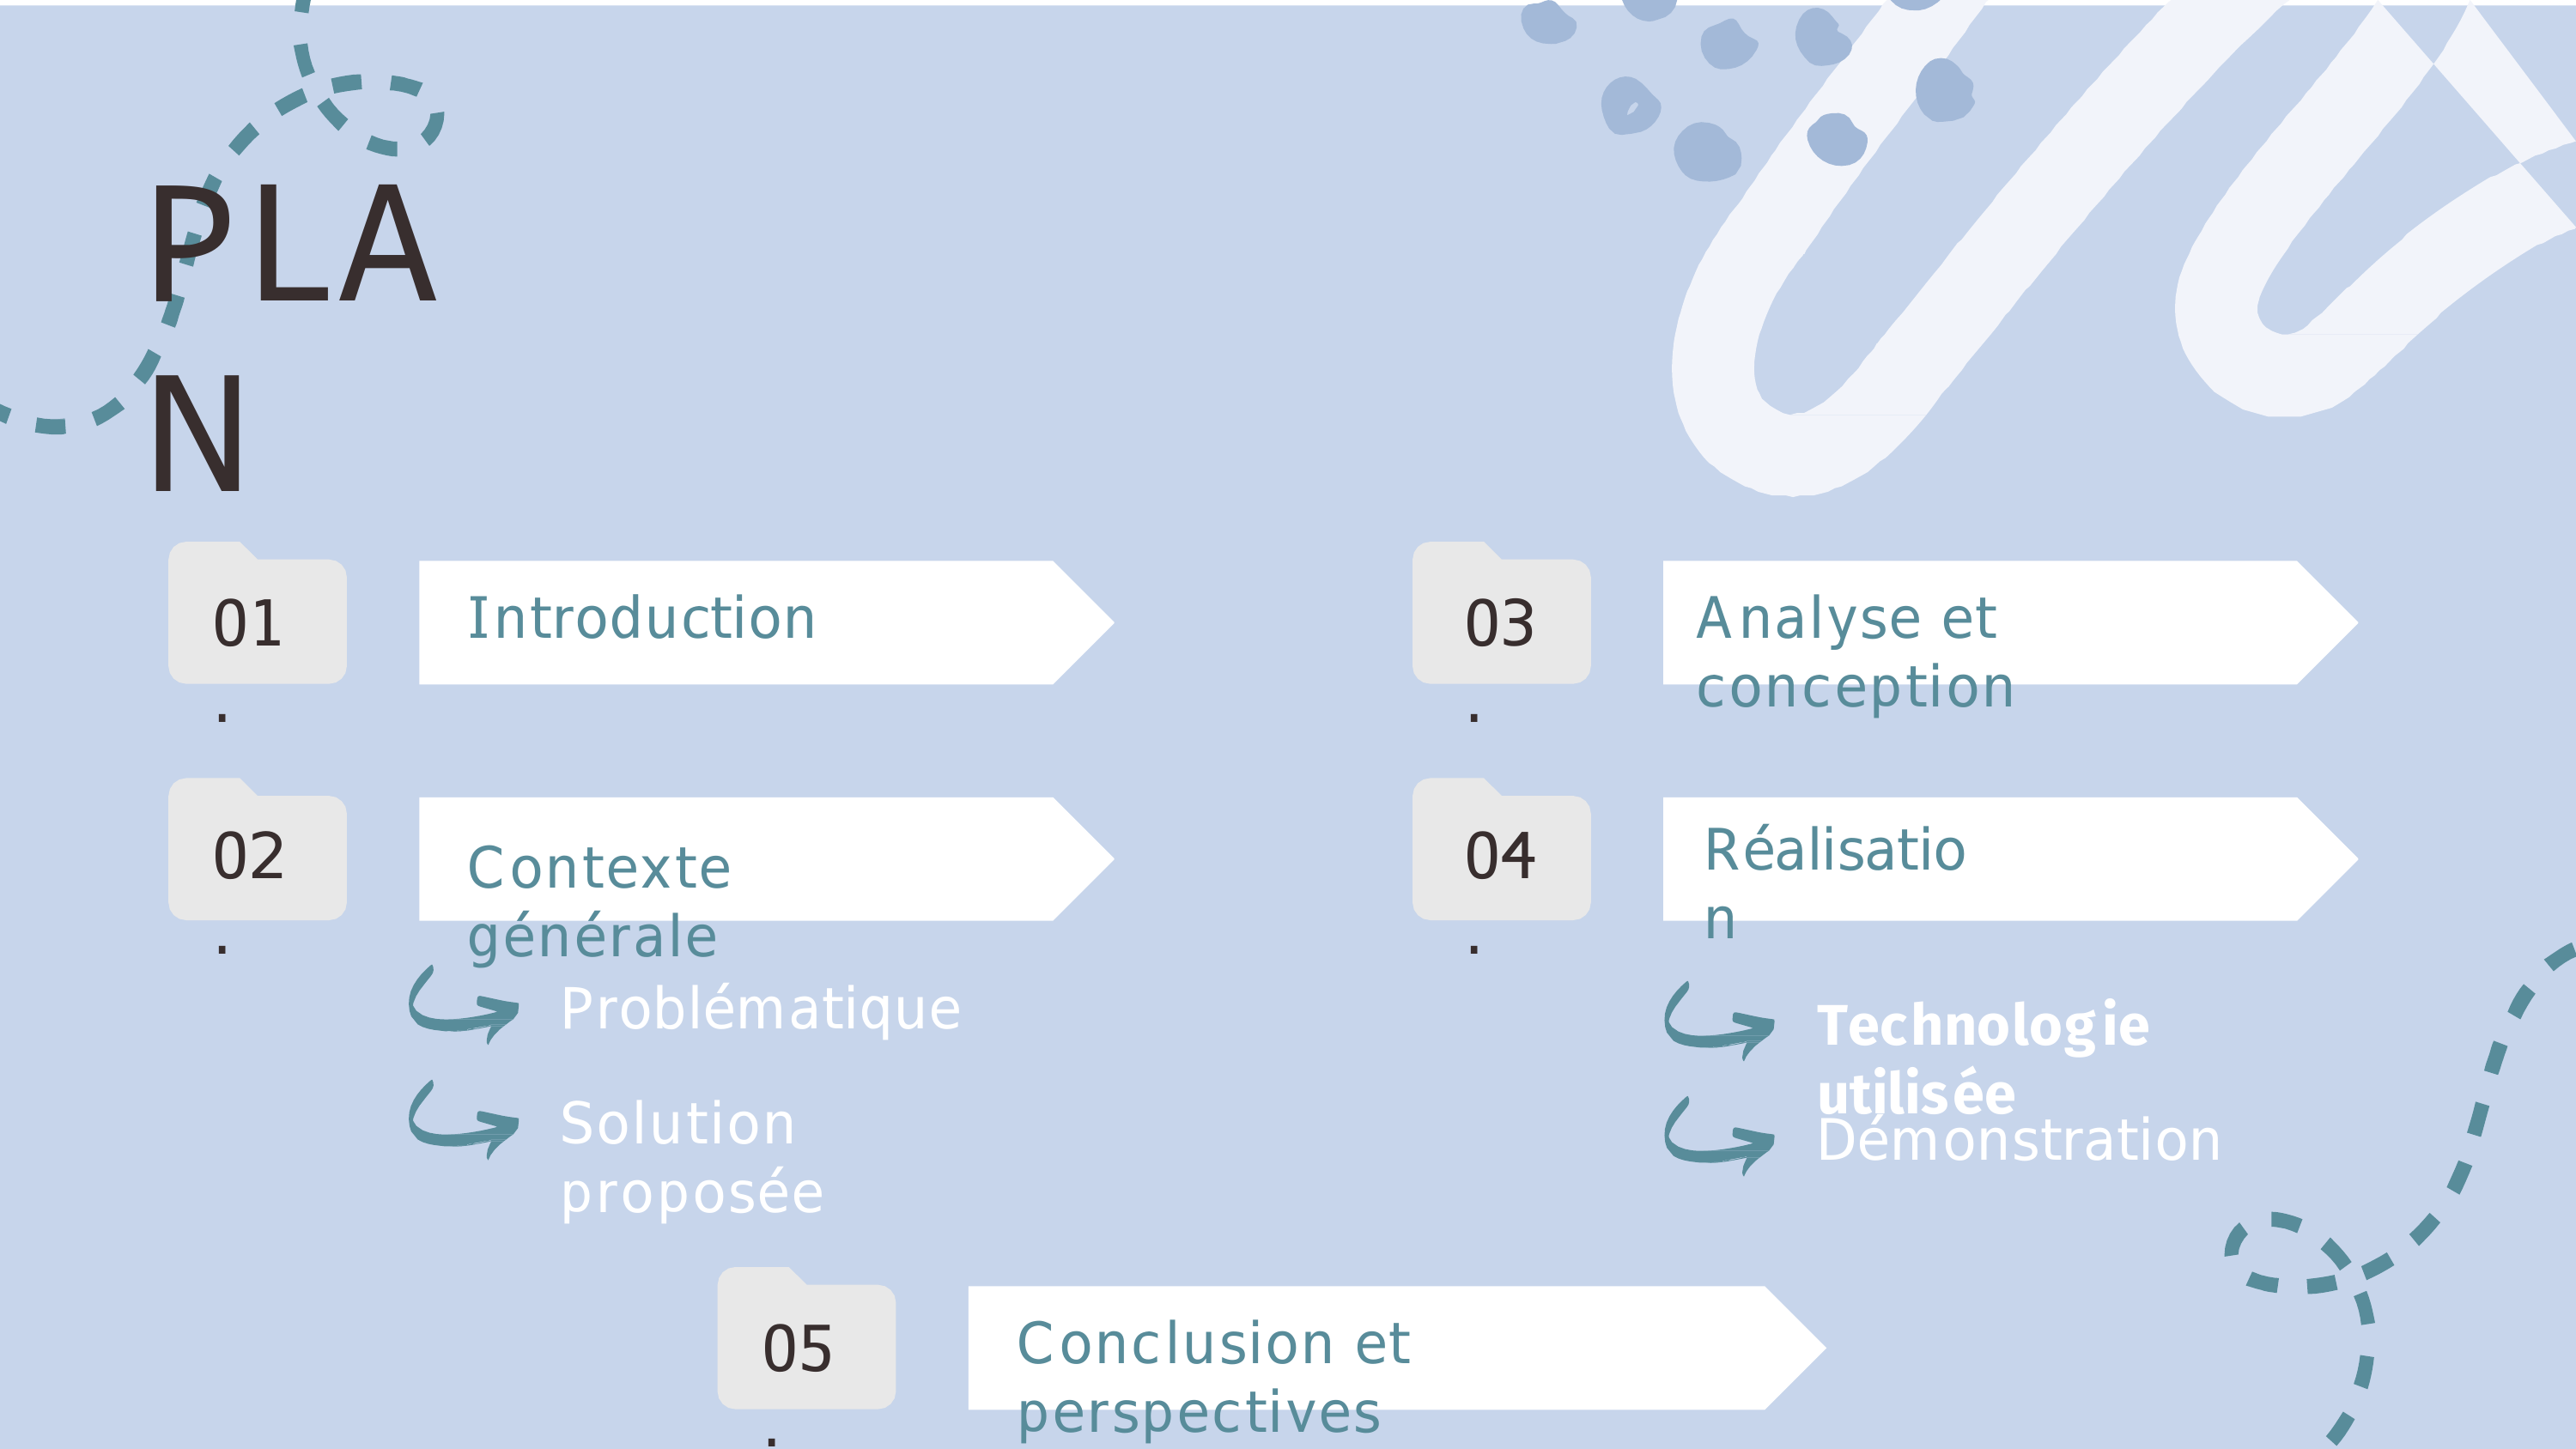

# PLAN

Introduction
Analyse et conception
01.
03.

Réalisation
02.
04.
Contexte générale

Problématique

Technologie utilisée

Solution proposée

Démonstration

Conclusion et perspectives
05.